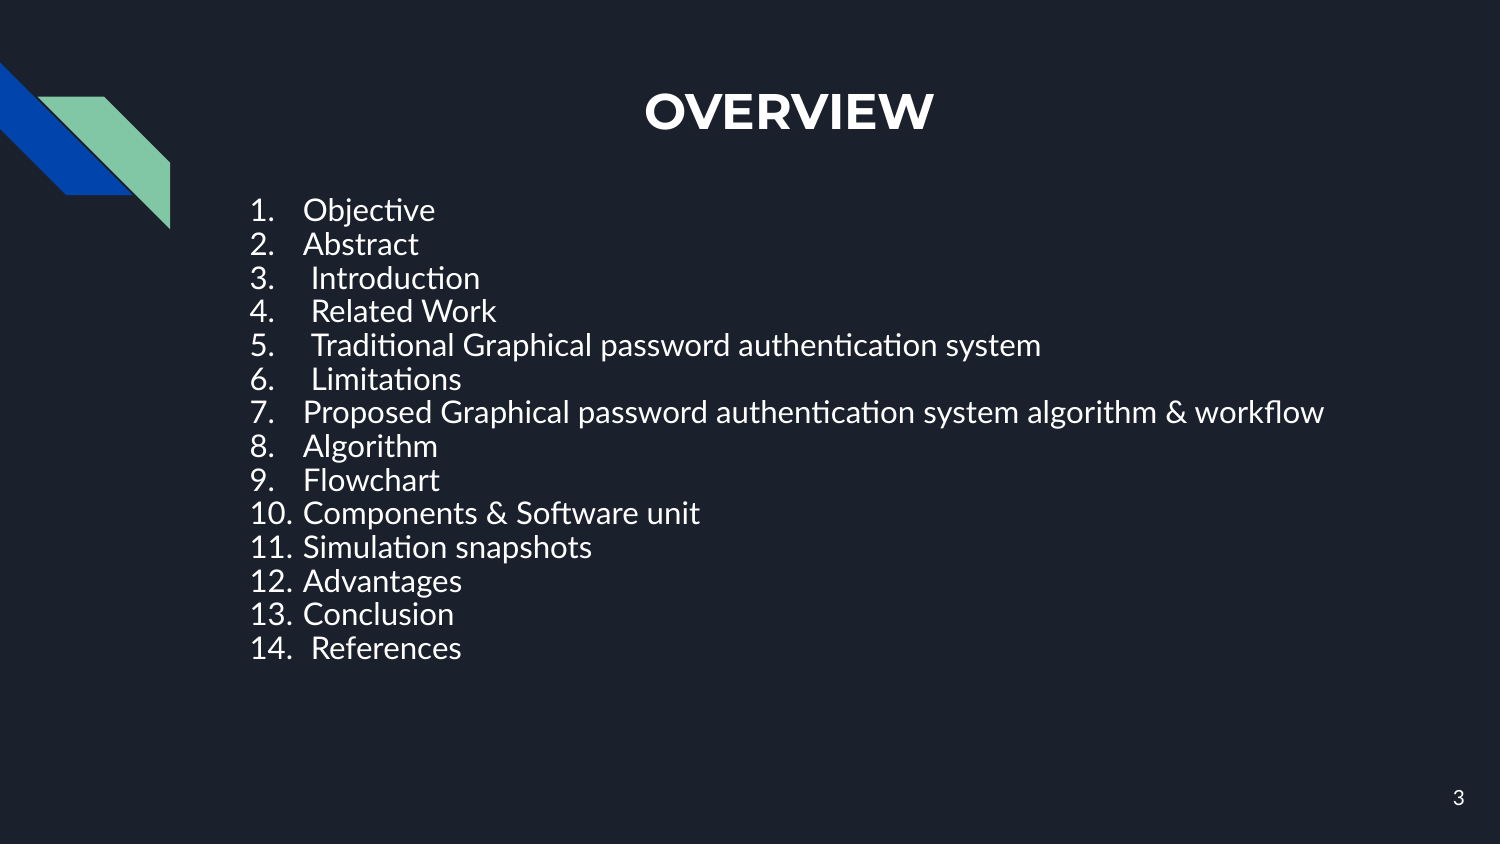

# OVERVIEW
Objective
Abstract
 Introduction
 Related Work
 Traditional Graphical password authentication system
 Limitations
Proposed Graphical password authentication system algorithm & workflow
Algorithm
Flowchart
Components & Software unit
Simulation snapshots
Advantages
Conclusion
 References

3